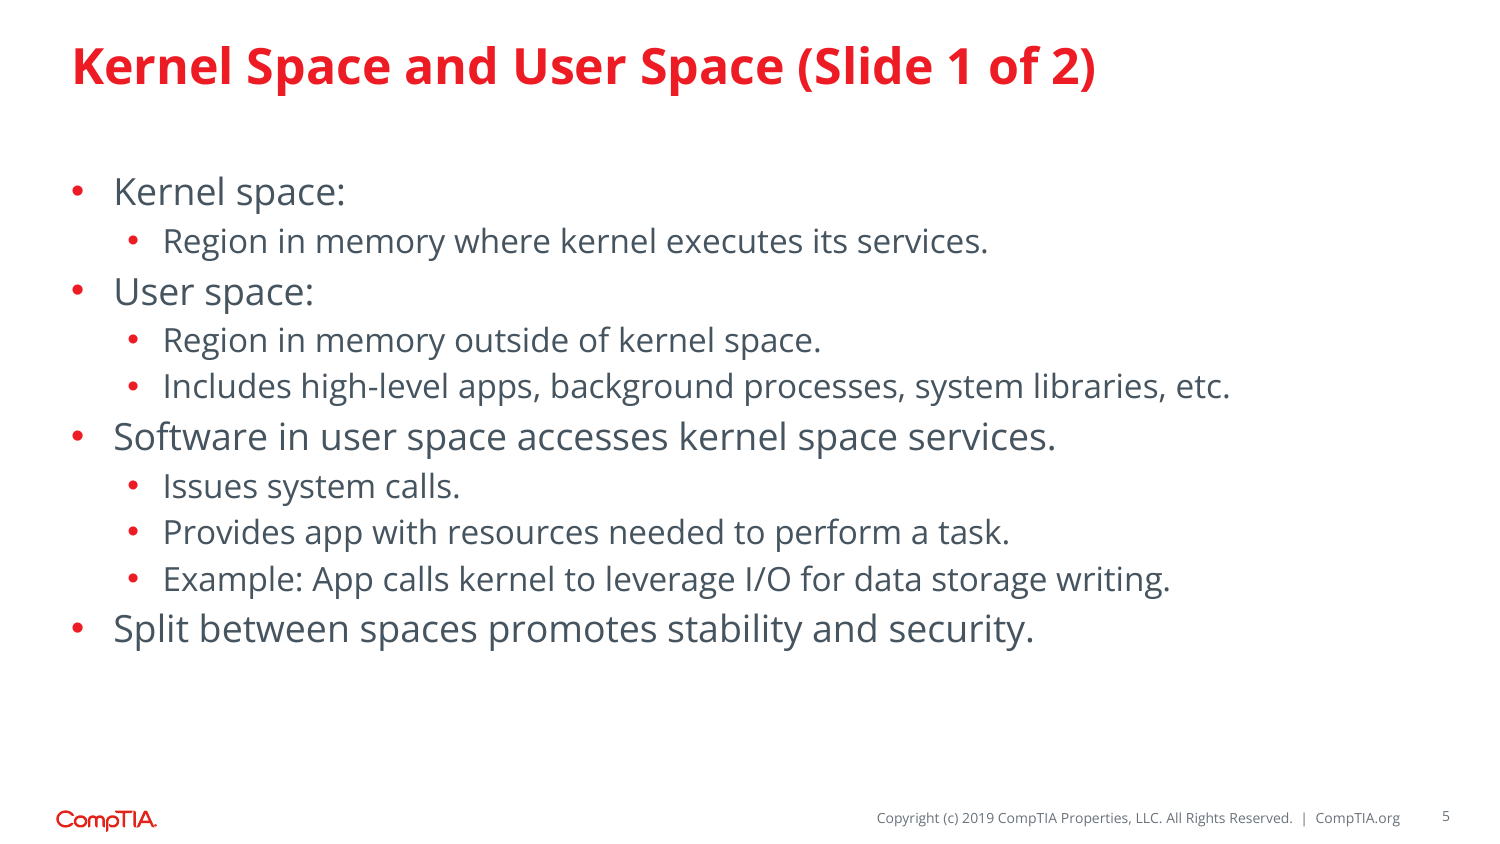

# Kernel Space and User Space (Slide 1 of 2)
Kernel space:
Region in memory where kernel executes its services.
User space:
Region in memory outside of kernel space.
Includes high-level apps, background processes, system libraries, etc.
Software in user space accesses kernel space services.
Issues system calls.
Provides app with resources needed to perform a task.
Example: App calls kernel to leverage I/O for data storage writing.
Split between spaces promotes stability and security.
5